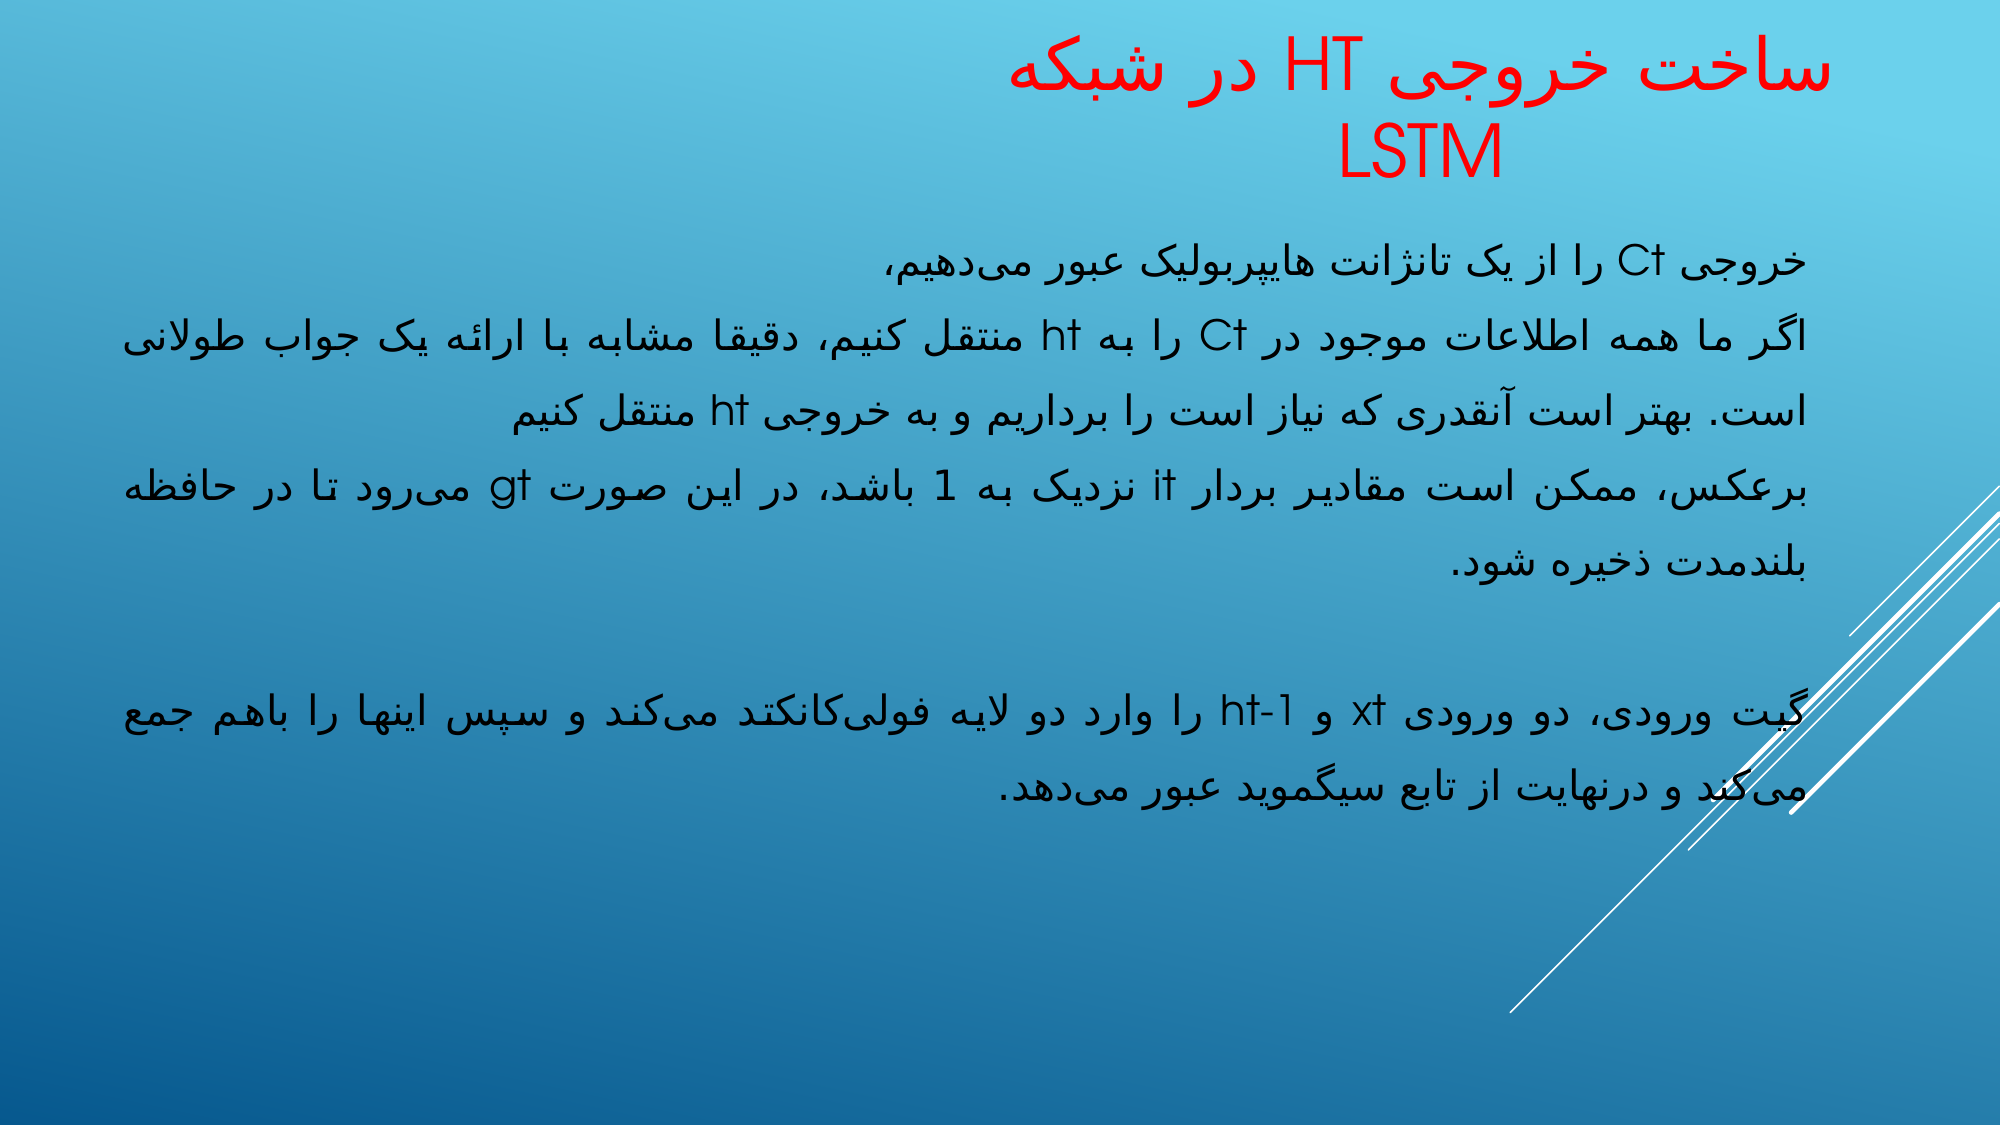

ساخت خروجی ht در شبکه LSTM
خروجی Ct را از یک تانژانت هایپربولیک عبور می‌دهیم،
اگر ما همه اطلاعات موجود در Ct را به ht منتقل کنیم، دقیقا مشابه با ارائه یک جواب طولانی است. بهتر است آنقدری که نیاز است را برداریم و به خروجی ht منتقل کنیم
برعکس، ممکن است مقادیر بردار it نزدیک به 1 باشد، در این صورت gt می‌رود تا در حافظه بلندمدت ذخیره شود.

گیت ورودی، دو ورودی xt و ht-1 را وارد دو لایه فولی‌کانکتد می‌کند و سپس اینها را باهم جمع می‌کند و درنهایت از تابع سیگموید عبور می‌دهد.